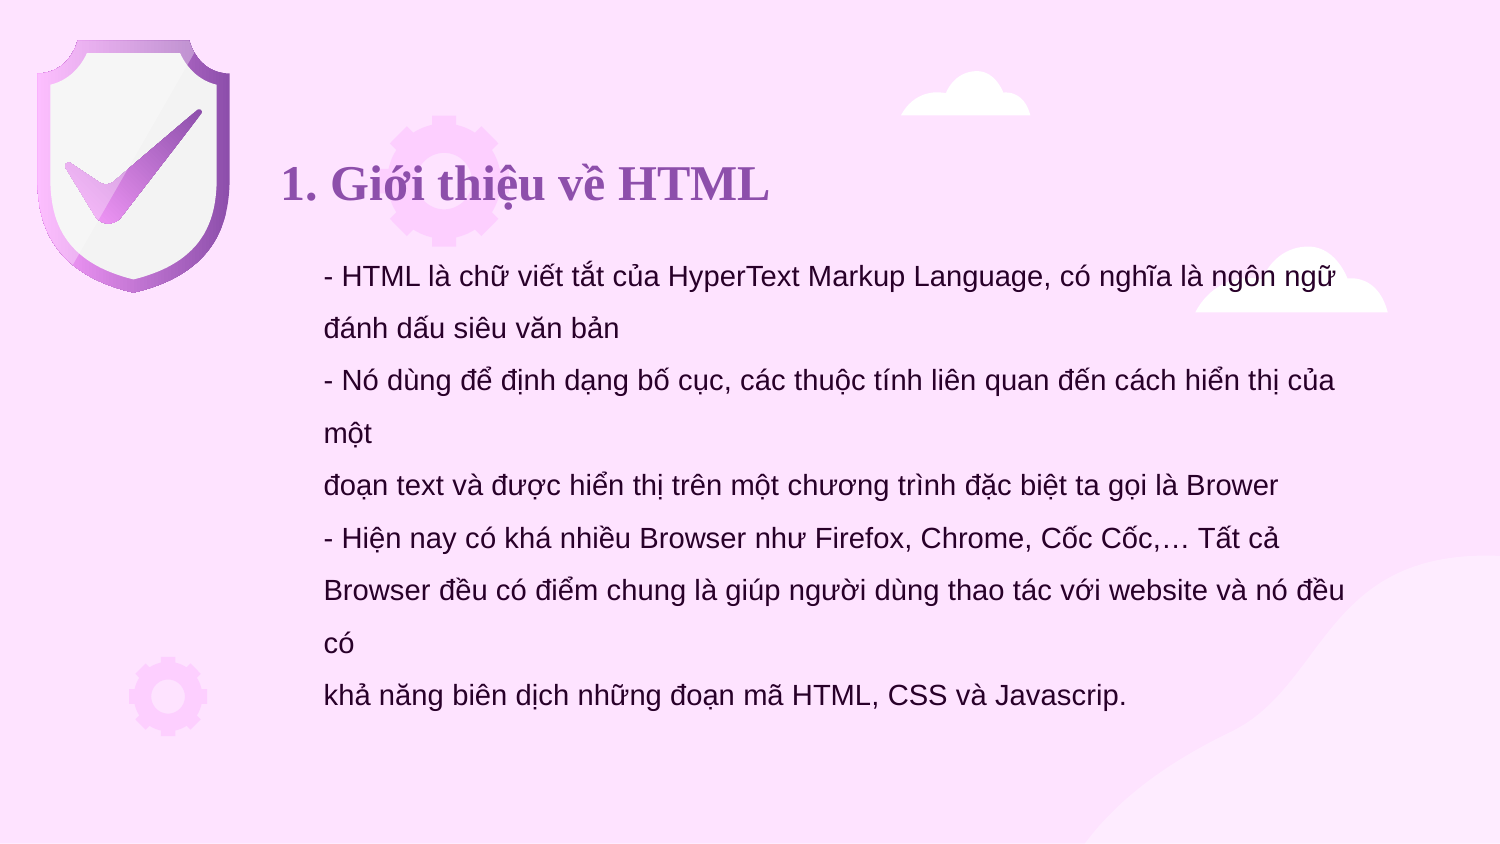

# 1. Giới thiệu về HTML
- HTML là chữ viết tắt của HyperText Markup Language, có nghĩa là ngôn ngữ
đánh dấu siêu văn bản
- Nó dùng để định dạng bố cục, các thuộc tính liên quan đến cách hiển thị của một
đoạn text và được hiển thị trên một chương trình đặc biệt ta gọi là Brower
- Hiện nay có khá nhiều Browser như Firefox, Chrome, Cốc Cốc,… Tất cả
Browser đều có điểm chung là giúp người dùng thao tác với website và nó đều có
khả năng biên dịch những đoạn mã HTML, CSS và Javascrip.